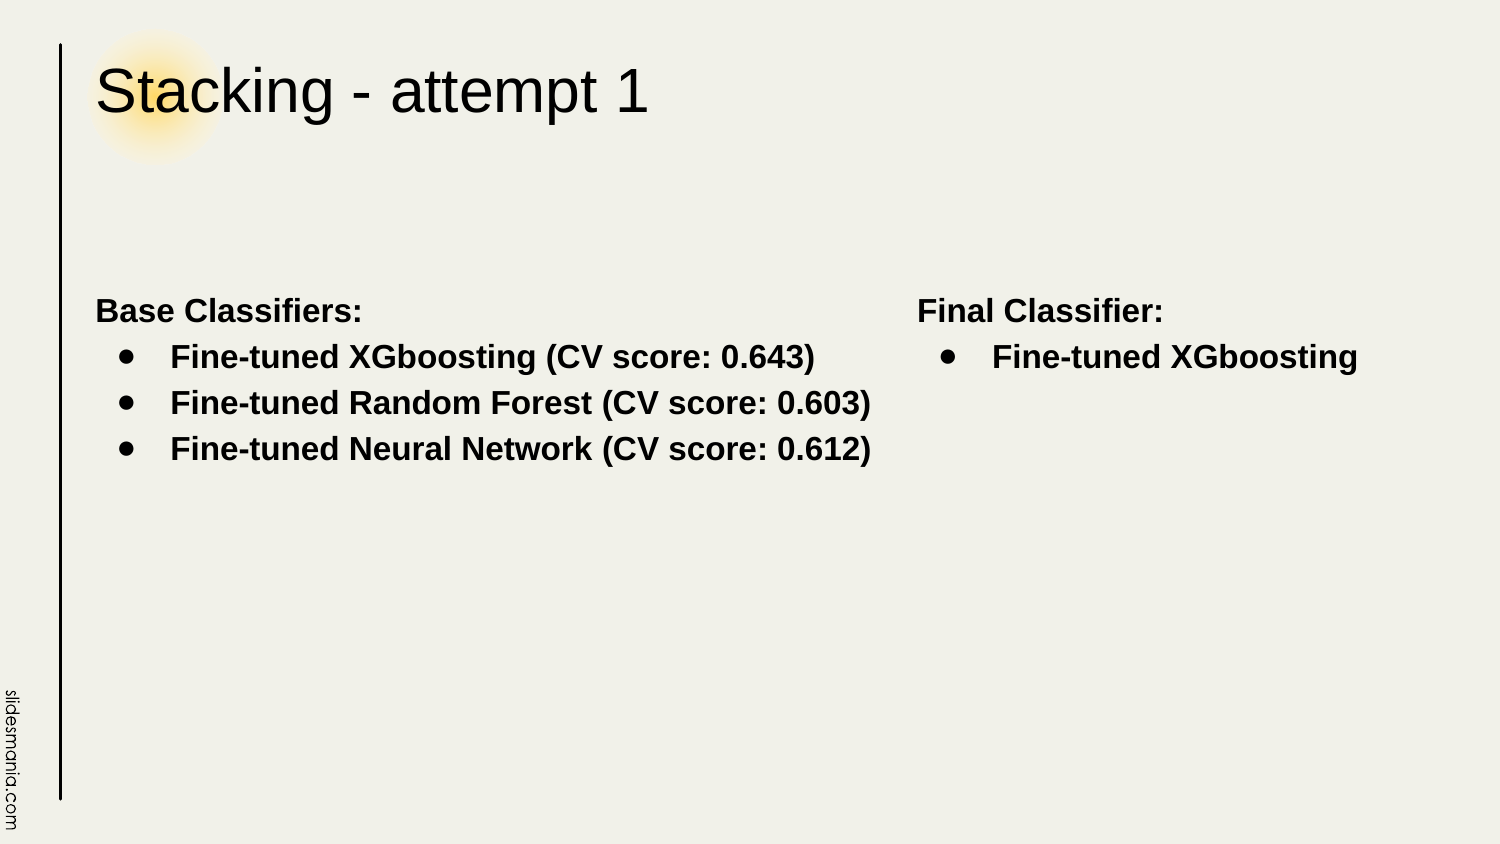

# Stacking - attempt 1
Base Classifiers:
Fine-tuned XGboosting (CV score: 0.643)
Fine-tuned Random Forest (CV score: 0.603)
Fine-tuned Neural Network (CV score: 0.612)

Final Classifier:
Fine-tuned XGboosting